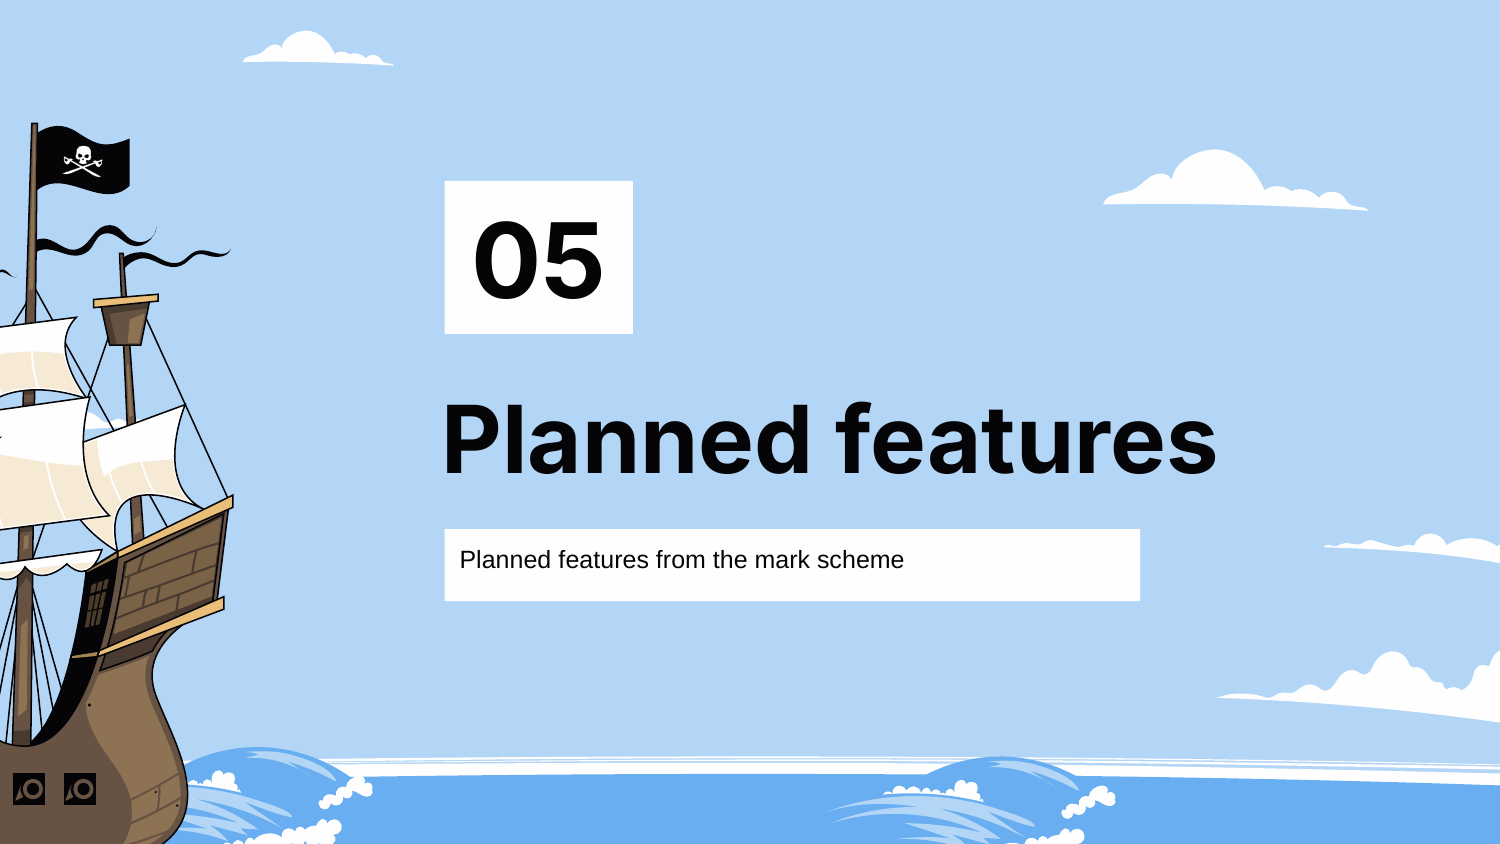

05
# Planned features

Planned features from the mark scheme